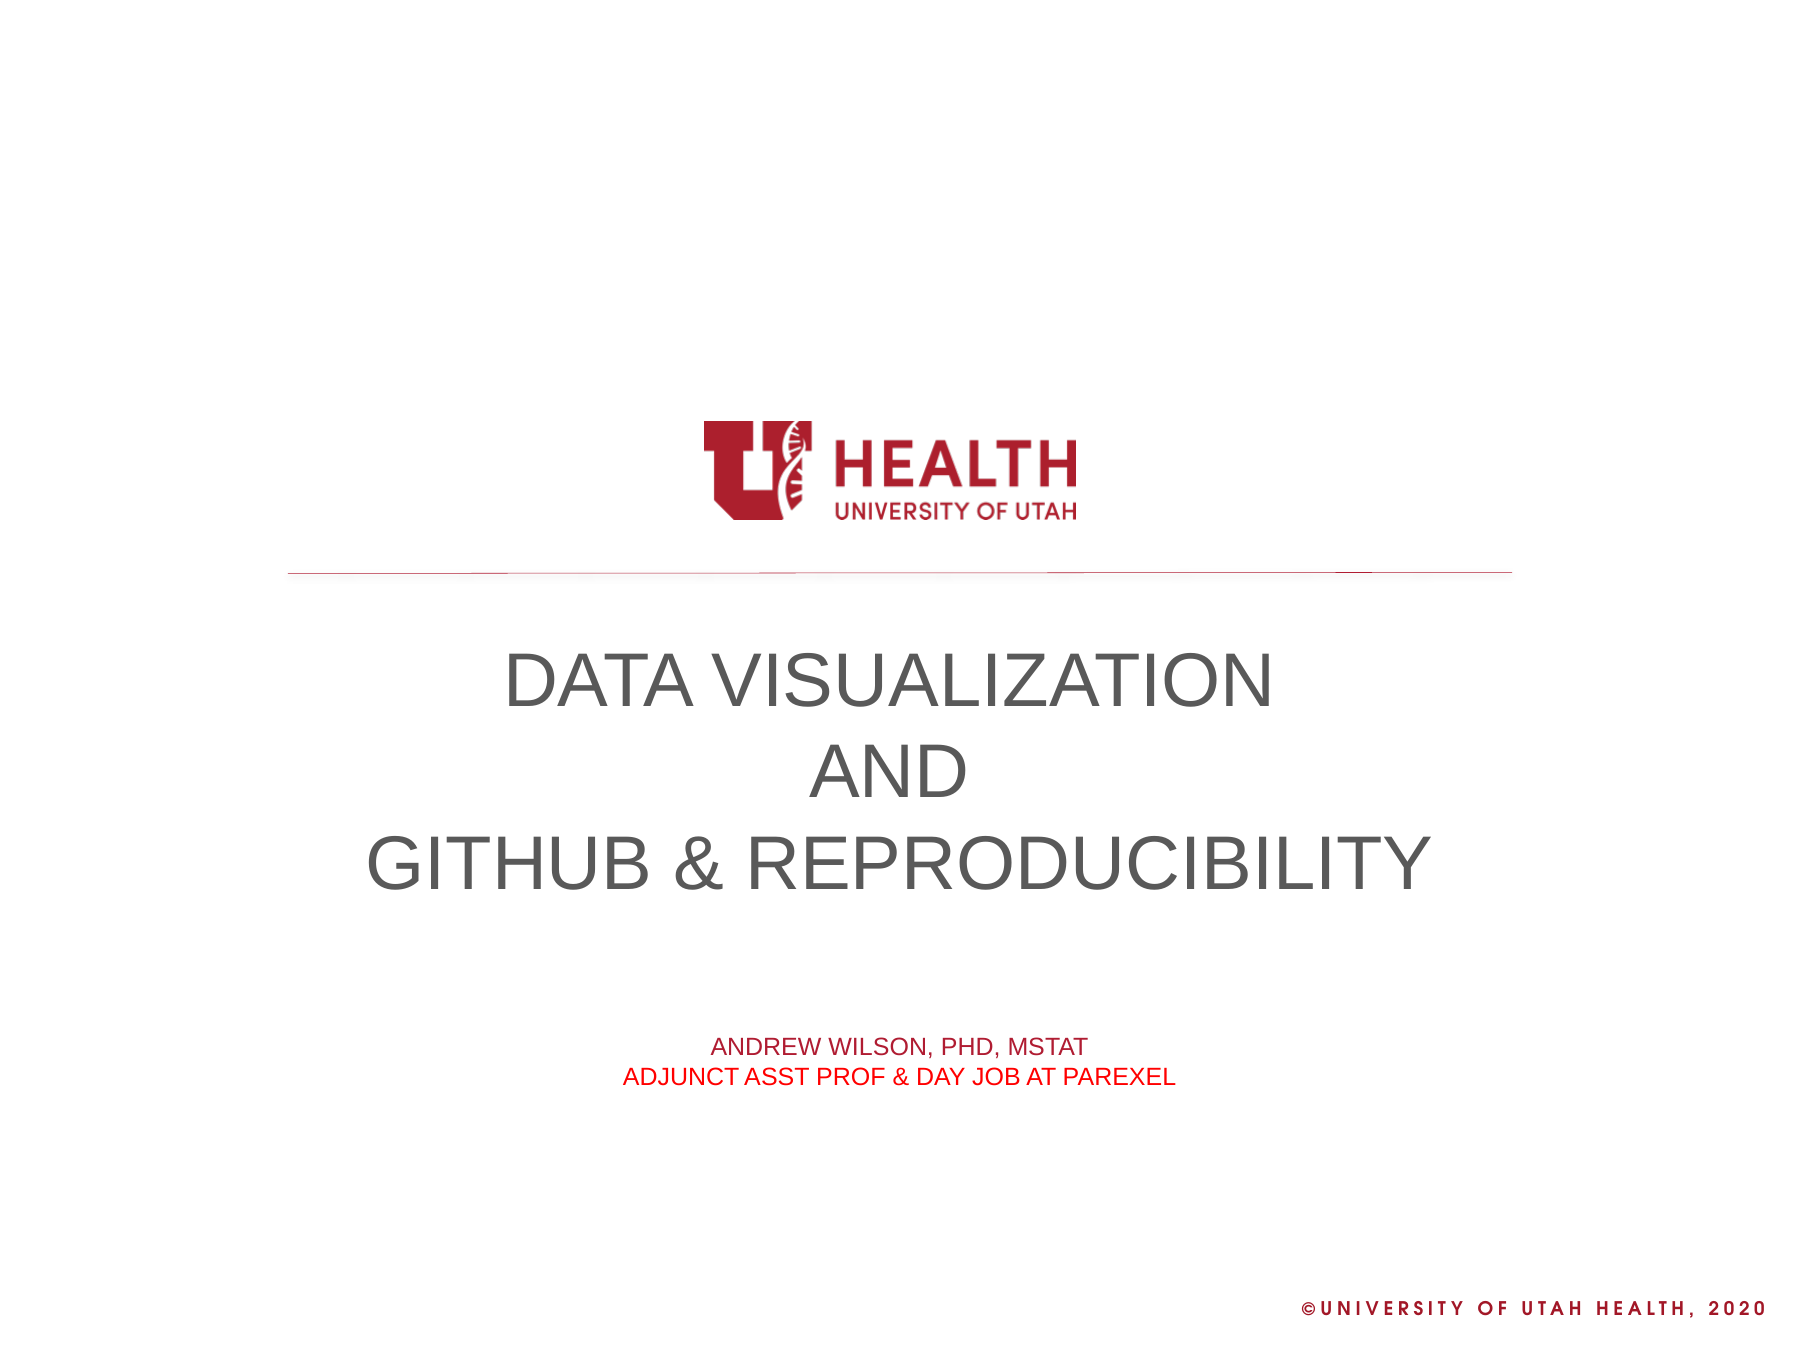

# Data visualization and github & reproducibility
Andrew Wilson, Phd, Mstat
Adjunct Asst Prof & Day job at Parexel